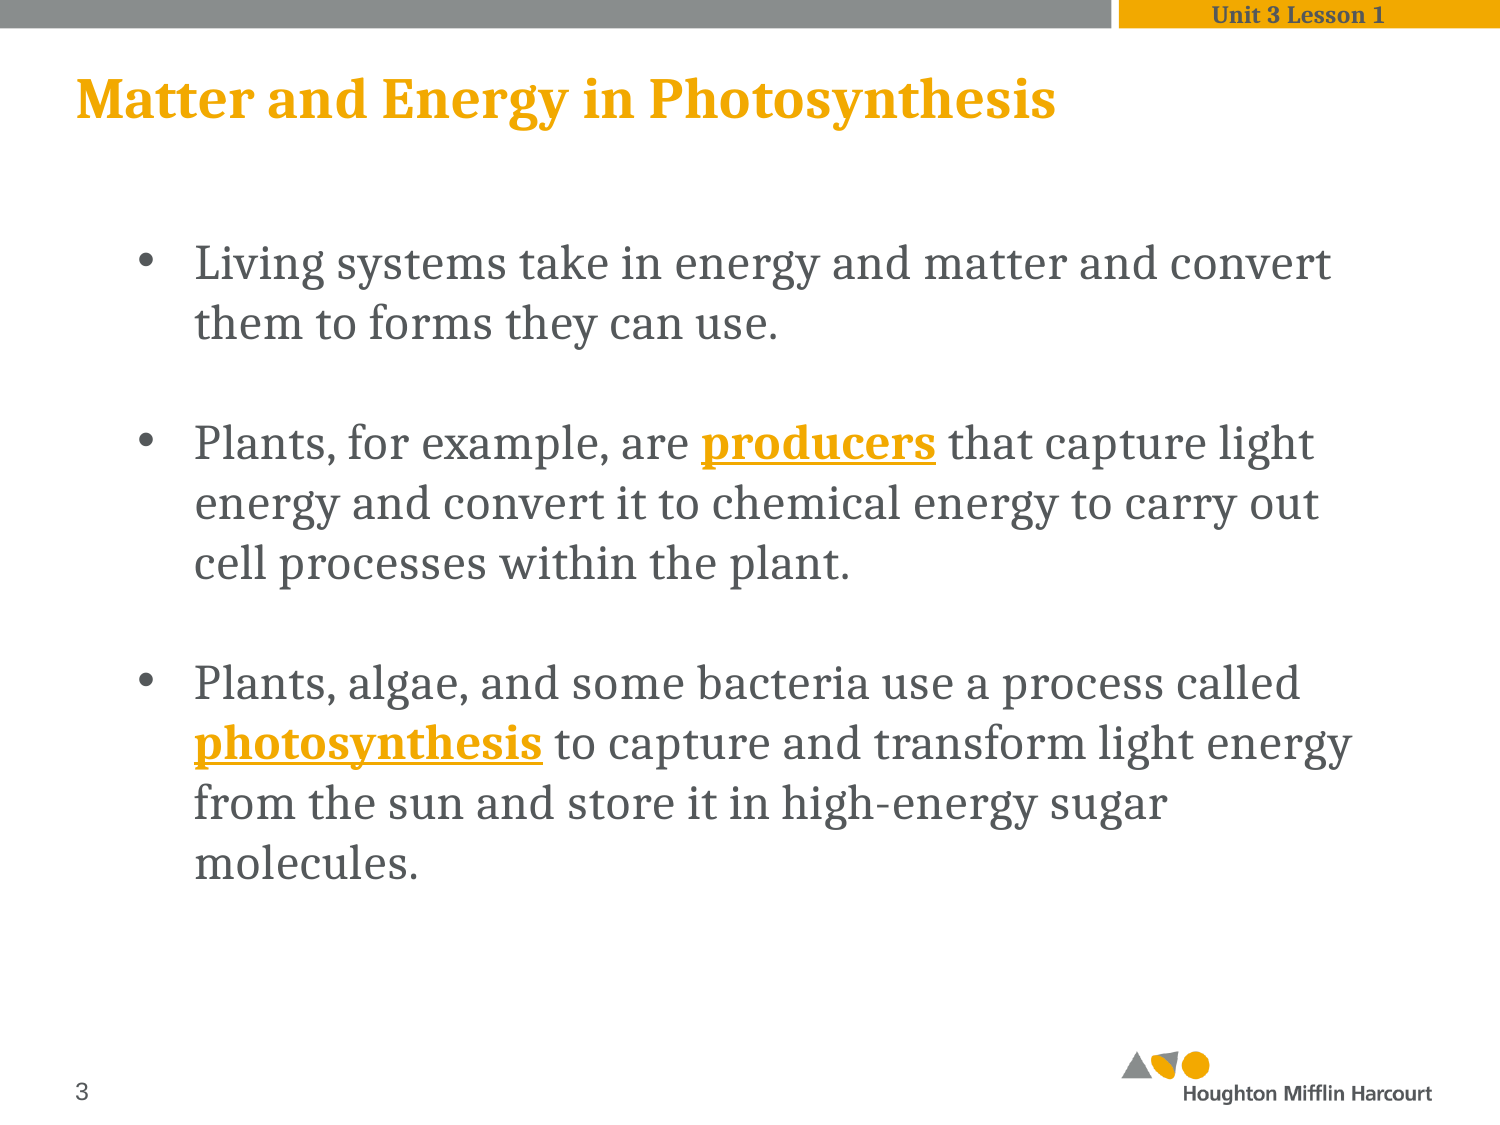

Unit 3 Lesson 1
# Matter and Energy in Photosynthesis
Living systems take in energy and matter and convert them to forms they can use.

Plants, for example, are producers that capture light energy and convert it to chemical energy to carry out cell processes within the plant.

Plants, algae, and some bacteria use a process called photosynthesis to capture and transform light energy from the sun and store it in high-energy sugar molecules.
3